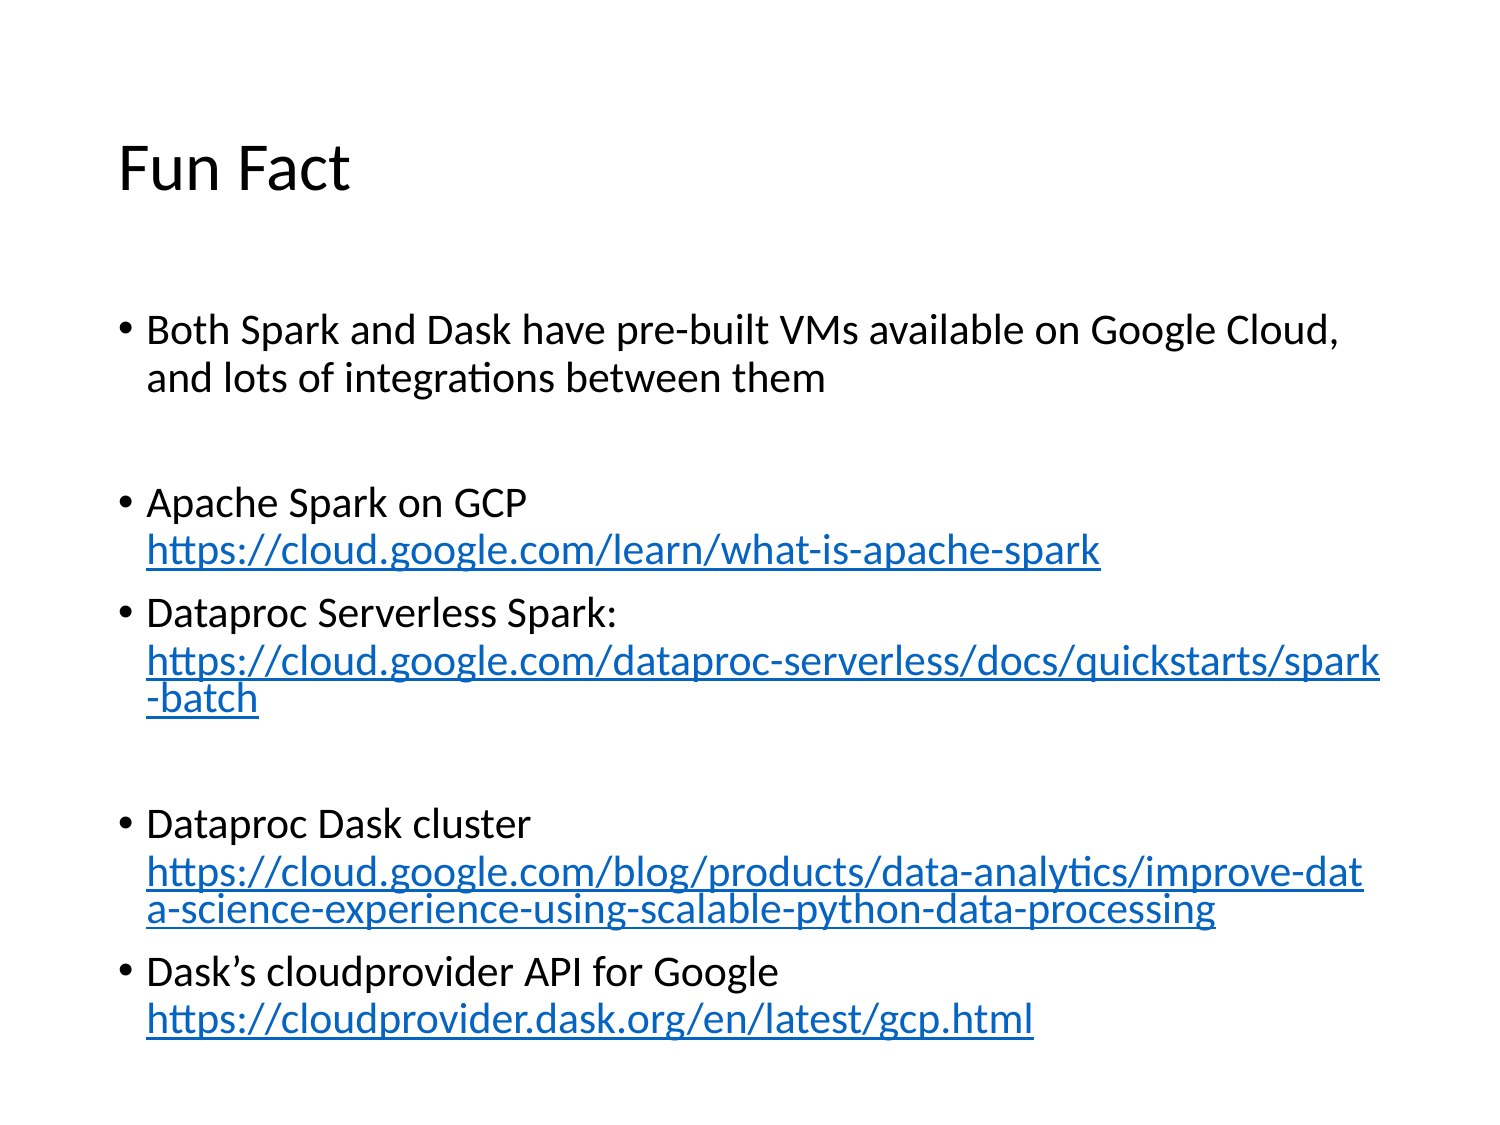

# Fun Fact
Both Spark and Dask have pre-built VMs available on Google Cloud, and lots of integrations between them

Apache Spark on GCP https://cloud.google.com/learn/what-is-apache-spark
Dataproc Serverless Spark: https://cloud.google.com/dataproc-serverless/docs/quickstarts/spark-batch

Dataproc Dask cluster https://cloud.google.com/blog/products/data-analytics/improve-data-science-experience-using-scalable-python-data-processing
Dask’s cloudprovider API for Google https://cloudprovider.dask.org/en/latest/gcp.html